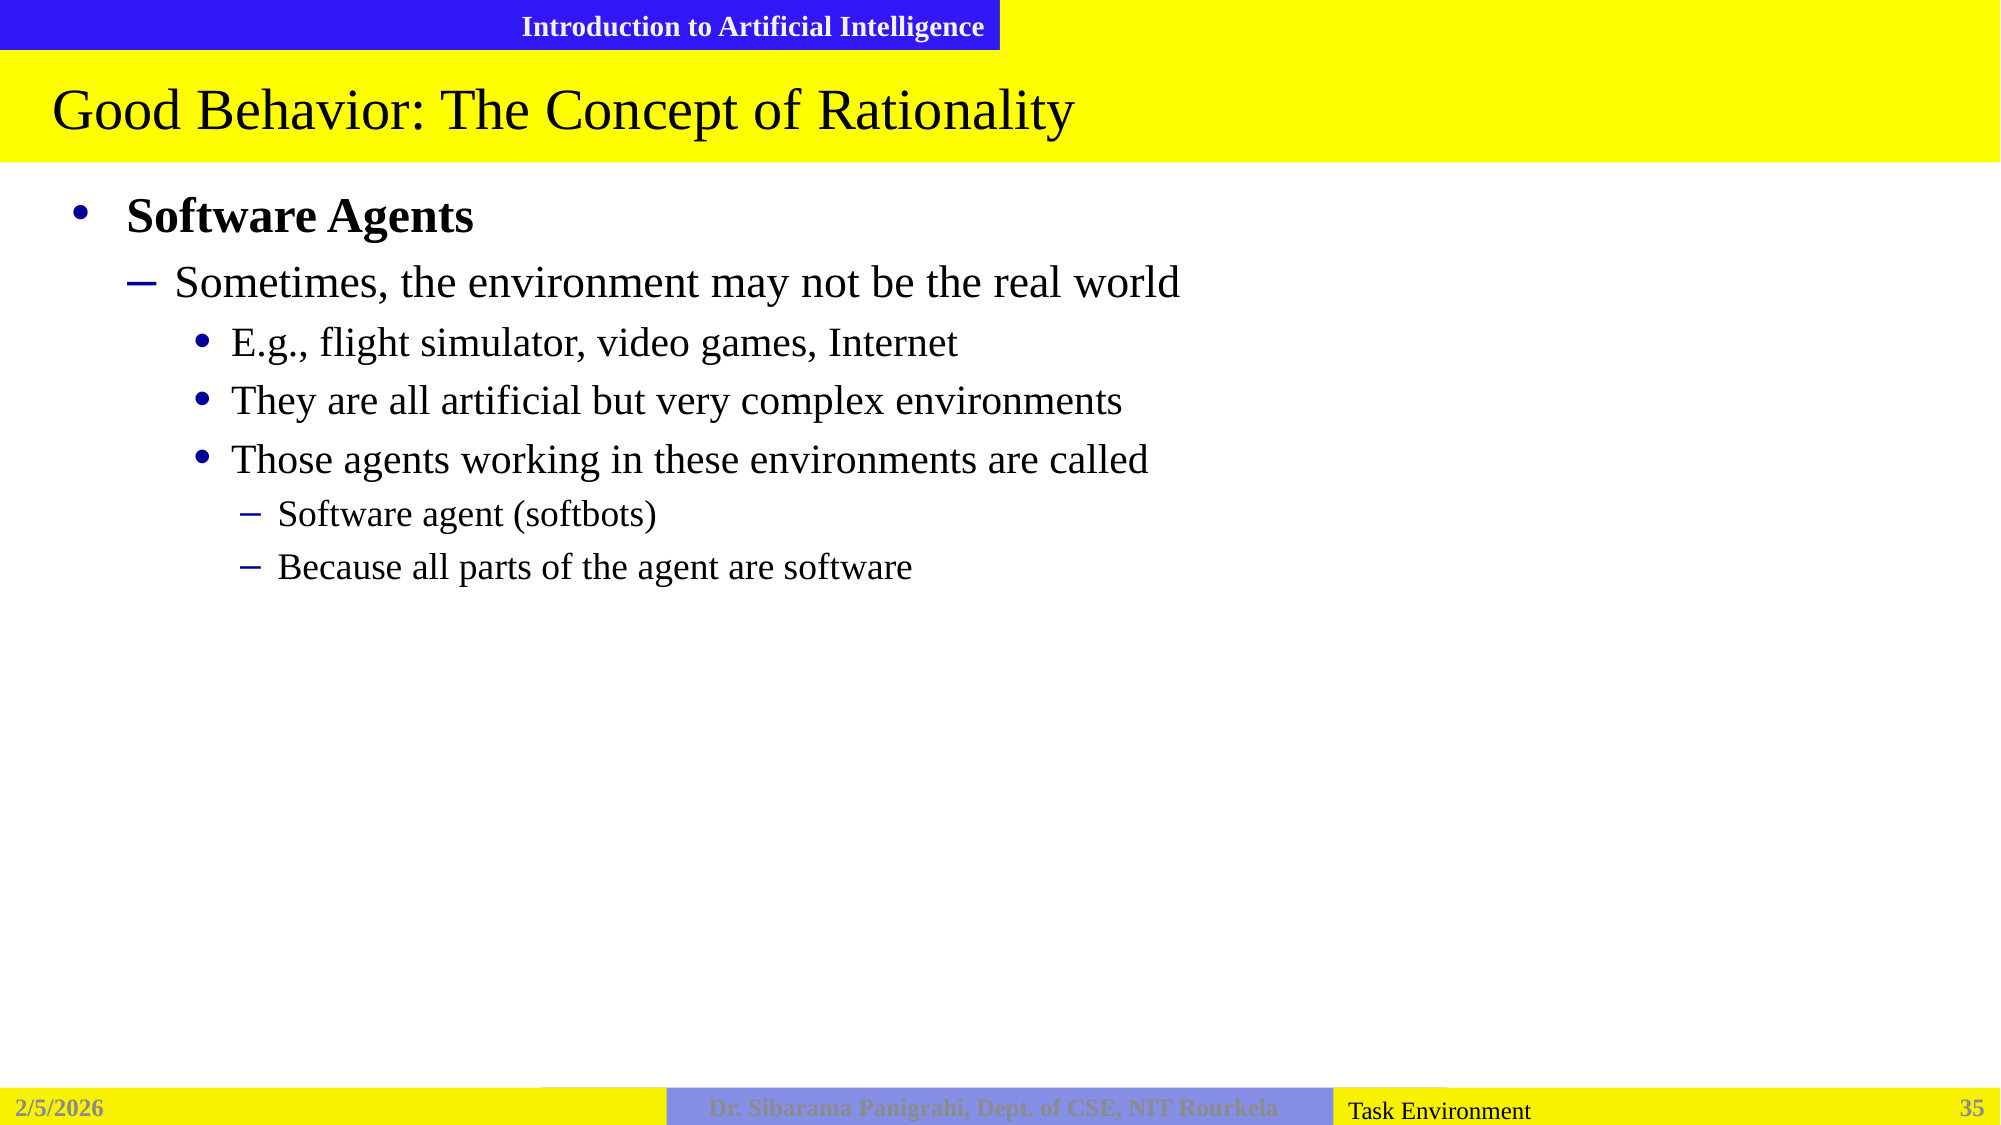

# Good Behavior: The Concept of Rationality
Software Agents
Sometimes, the environment may not be the real world
E.g., flight simulator, video games, Internet
They are all artificial but very complex environments
Those agents working in these environments are called
Software agent (softbots)
Because all parts of the agent are software

2/5/2026
Dr. Sibarama Panigrahi, Dept. of CSE, NIT Rourkela
35
Task Environment